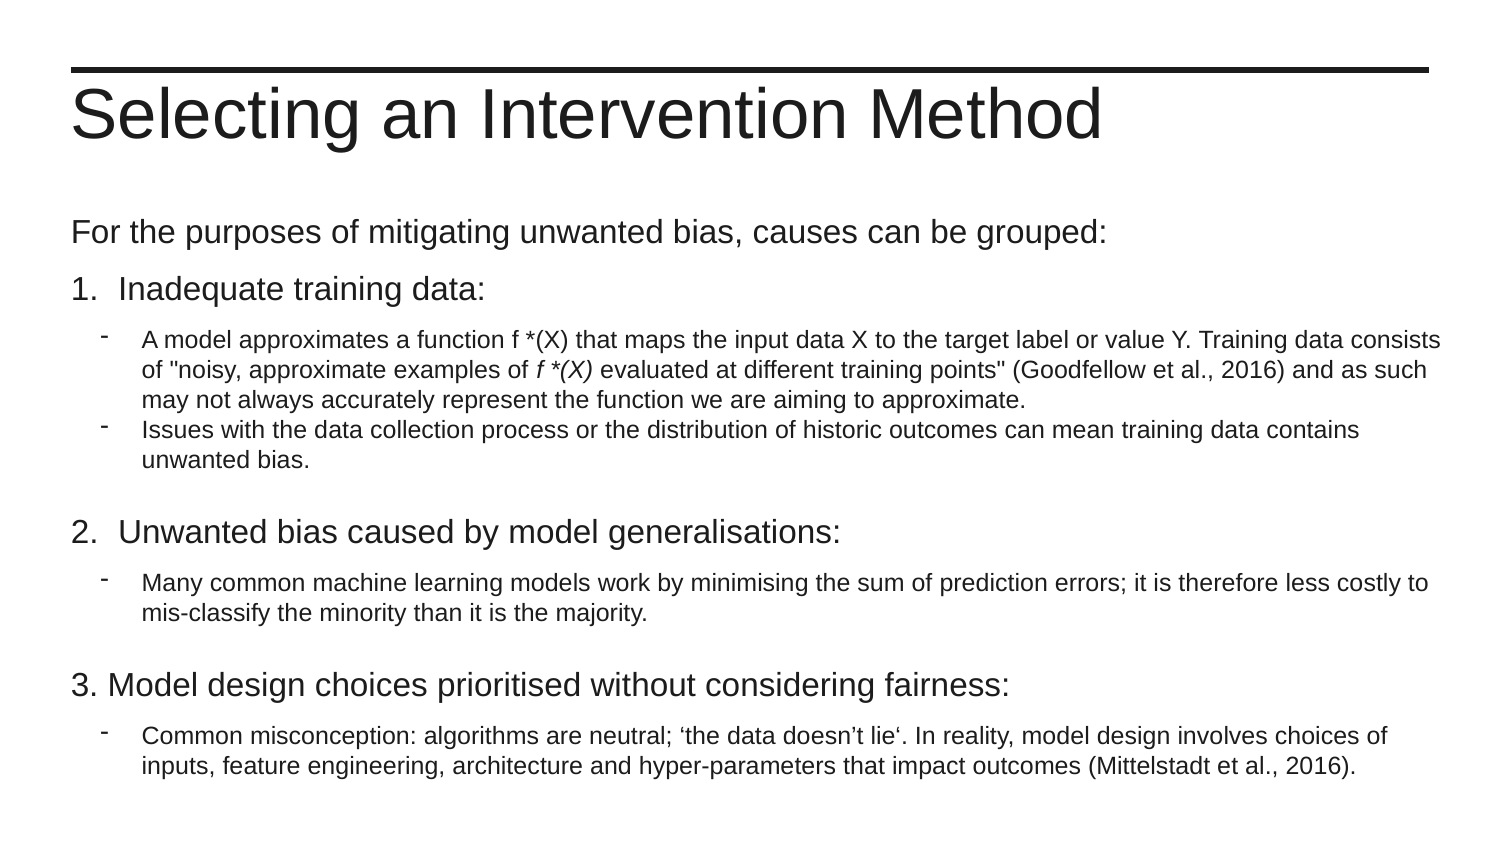

Selecting an Intervention Method
For the purposes of mitigating unwanted bias, causes can be grouped:
Inadequate training data:
A model approximates a function f *(X) that maps the input data X to the target label or value Y. Training data consists of "noisy, approximate examples of f *(X) evaluated at different training points" (Goodfellow et al., 2016) and as such may not always accurately represent the function we are aiming to approximate.
Issues with the data collection process or the distribution of historic outcomes can mean training data contains unwanted bias.

Unwanted bias caused by model generalisations:
Many common machine learning models work by minimising the sum of prediction errors; it is therefore less costly to mis-classify the minority than it is the majority.

3. Model design choices prioritised without considering fairness:
Common misconception: algorithms are neutral; ‘the data doesn’t lie‘. In reality, model design involves choices of inputs, feature engineering, architecture and hyper-parameters that impact outcomes (Mittelstadt et al., 2016).